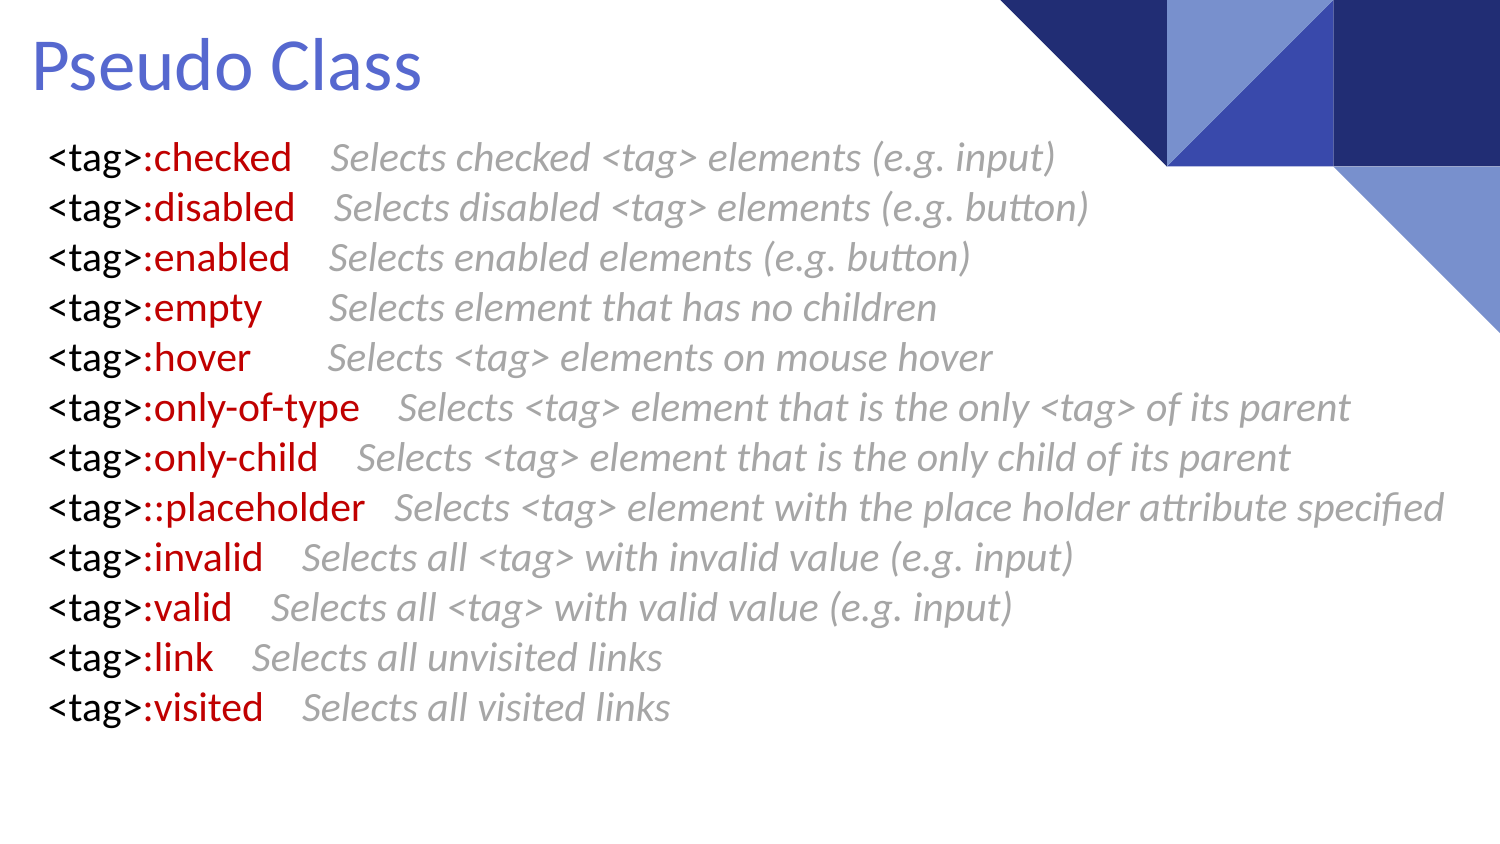

Pseudo Class
<tag>:checked    Selects checked <tag> elements (e.g. input)
<tag>:disabled    Selects disabled <tag> elements (e.g. button)
<tag>:enabled    Selects enabled elements (e.g. button)
<tag>:empty       Selects element that has no children
<tag>:hover        Selects <tag> elements on mouse hover
<tag>:only-of-type    Selects <tag> element that is the only <tag> of its parent
<tag>:only-child    Selects <tag> element that is the only child of its parent
<tag>::placeholder   Selects <tag> element with the place holder attribute specified
<tag>:invalid    Selects all <tag> with invalid value (e.g. input)
<tag>:valid    Selects all <tag> with valid value (e.g. input)
<tag>:link    Selects all unvisited links
<tag>:visited    Selects all visited links

65